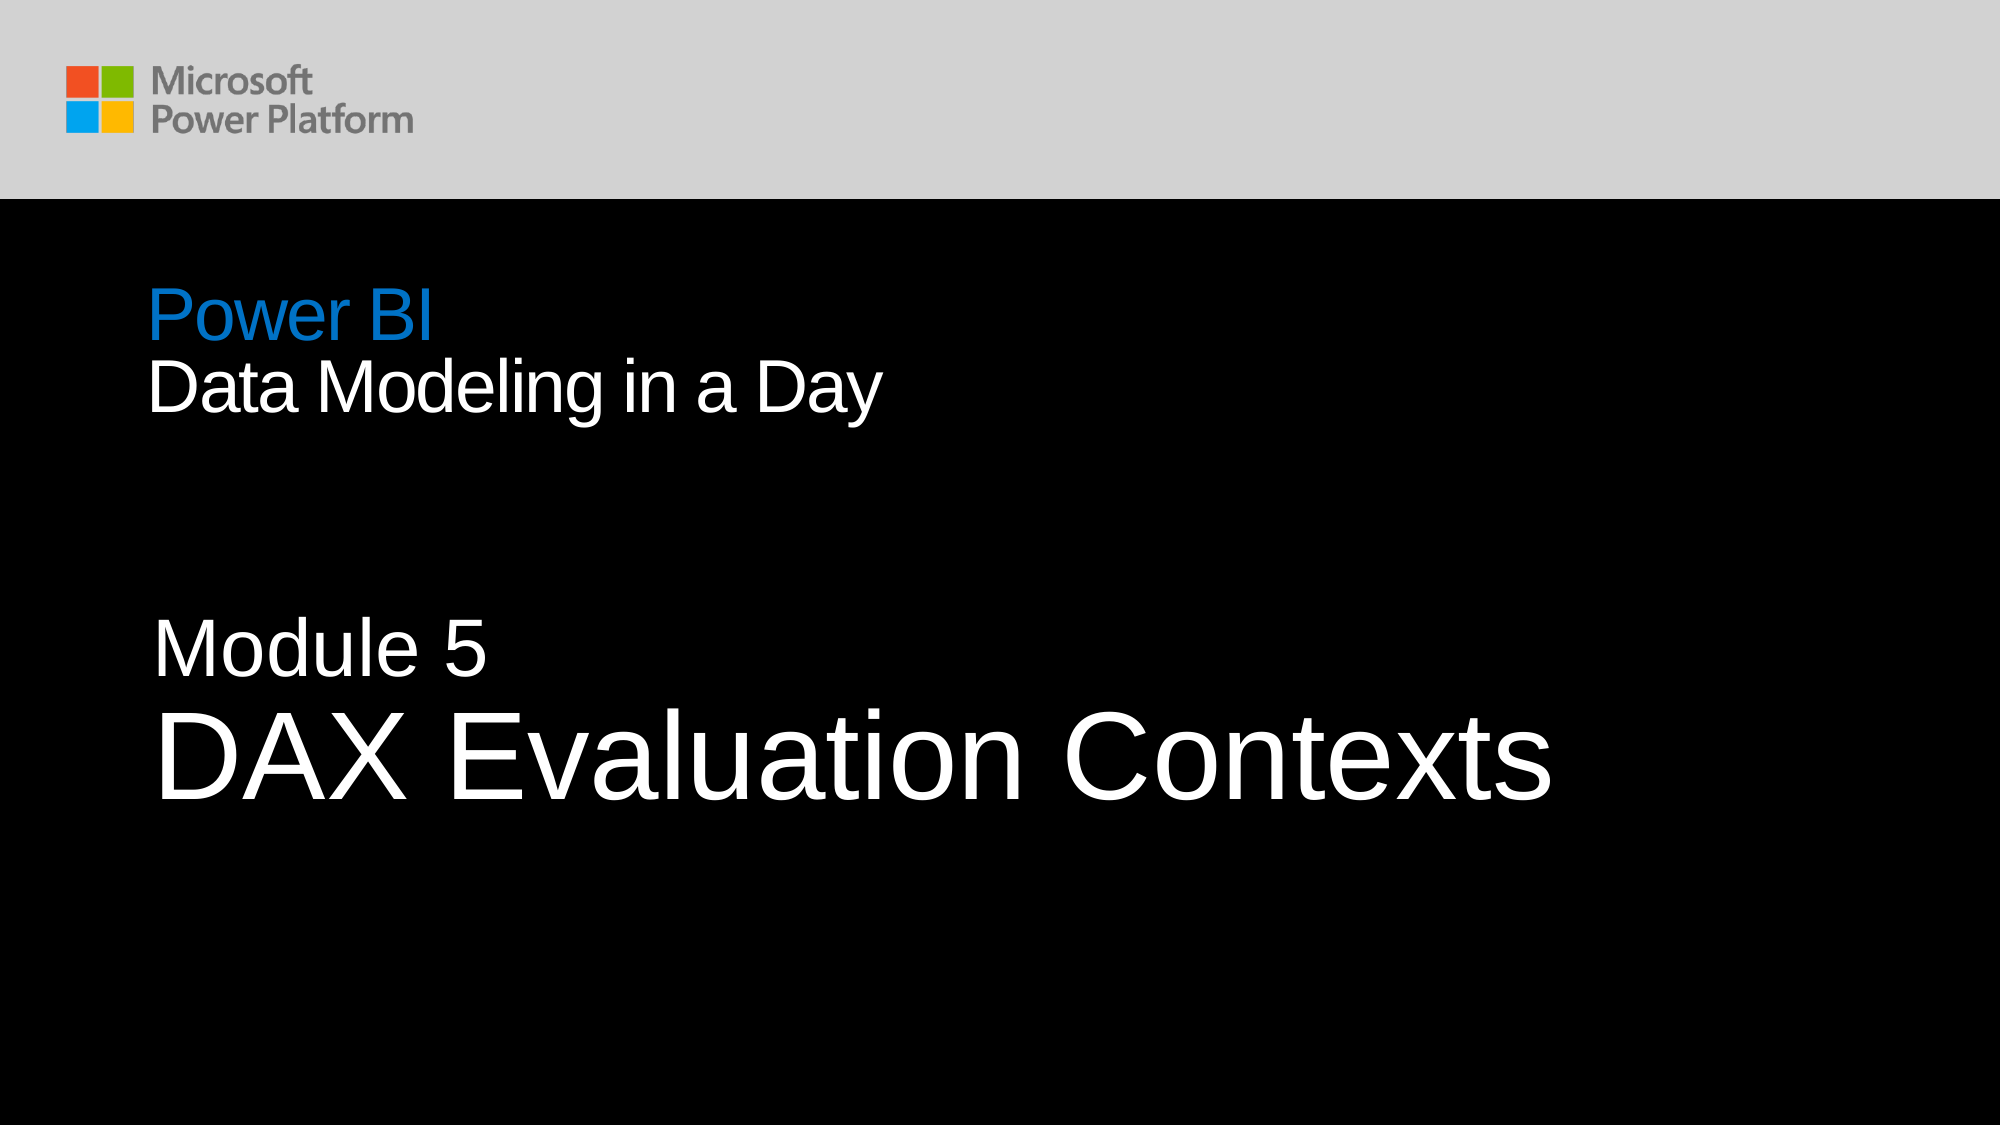

# Power BI Data Modeling in a Day
Module 5
DAX Evaluation Contexts